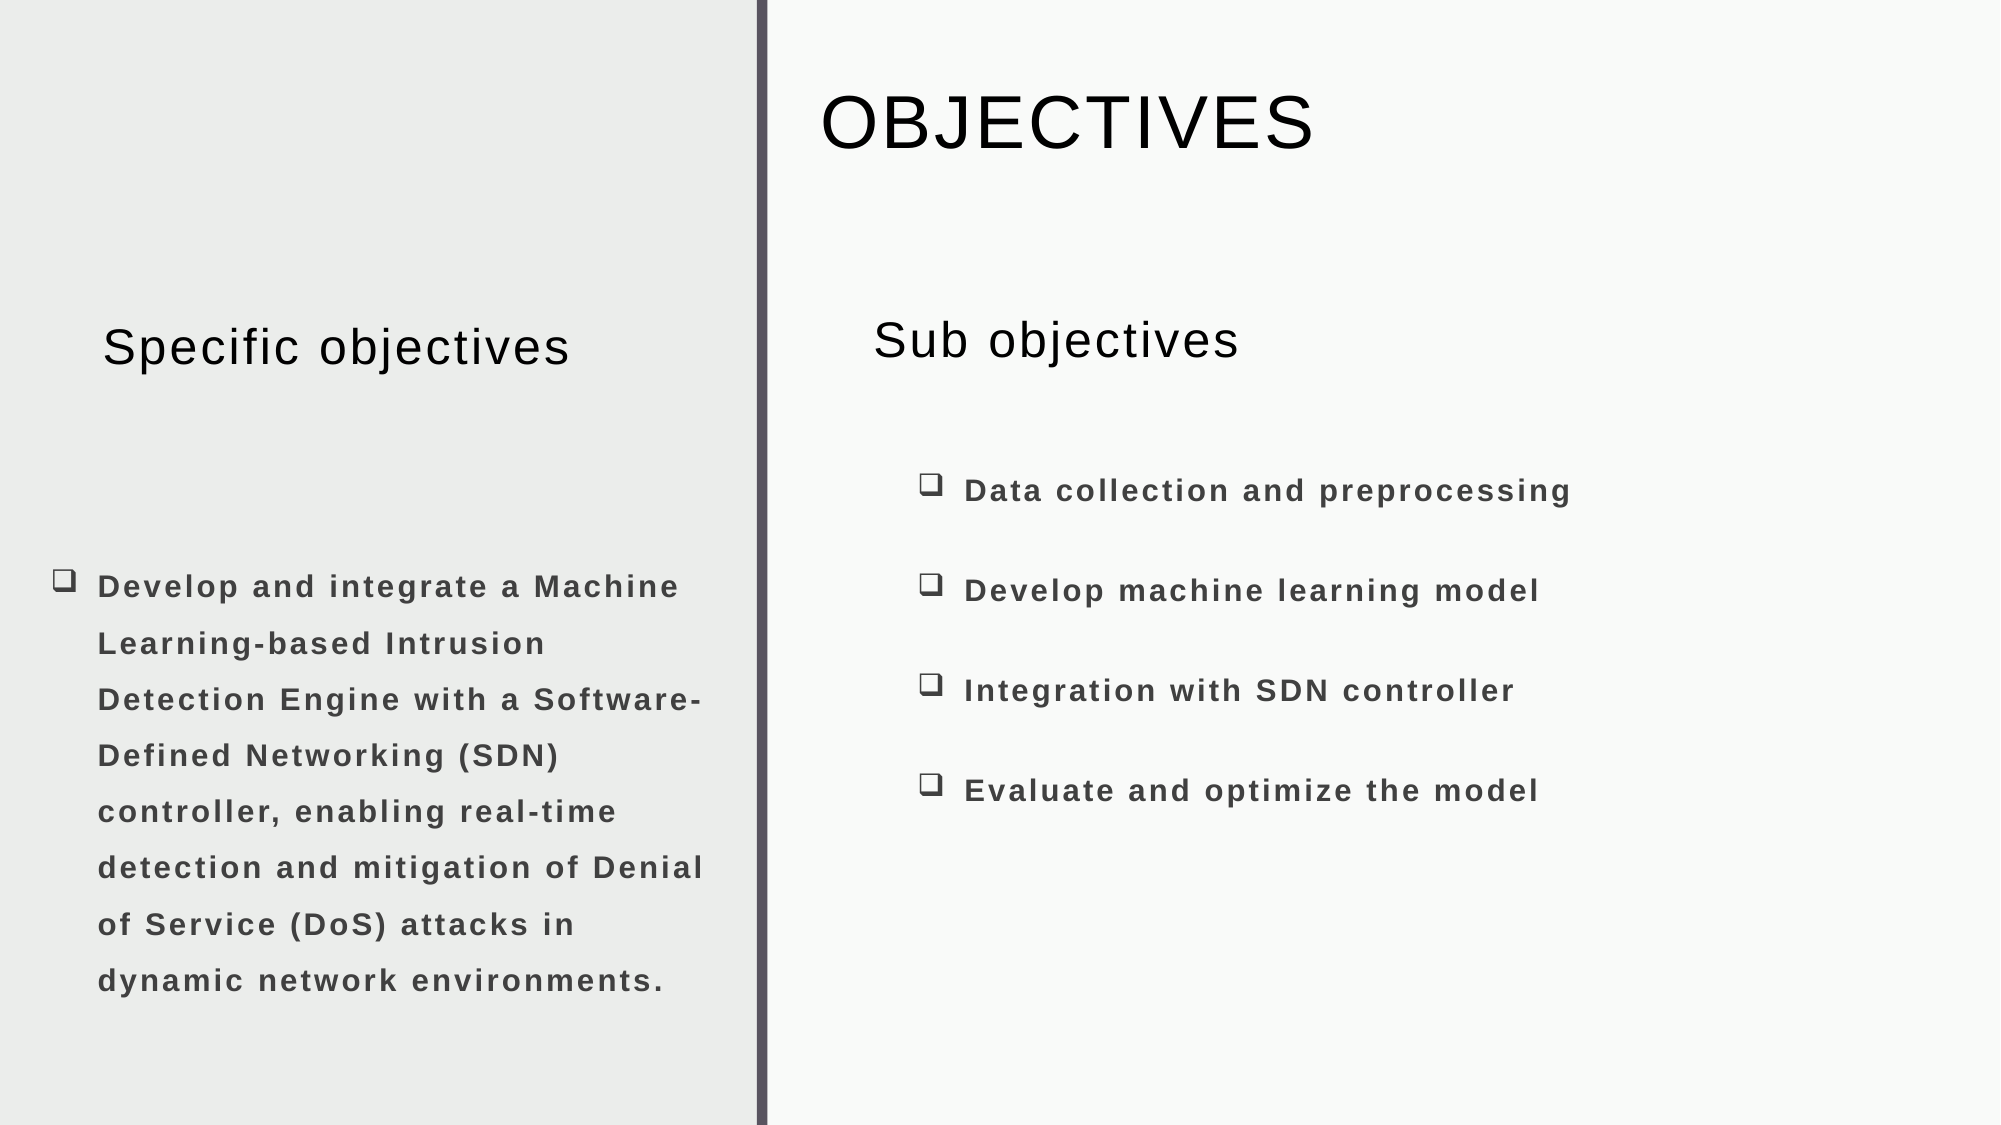

# Objectives
Sub objectives
Specific objectives
Data collection and preprocessing
Develop machine learning model
Integration with SDN controller
Evaluate and optimize the model
Develop and integrate a Machine Learning-based Intrusion Detection Engine with a Software-Defined Networking (SDN) controller, enabling real-time detection and mitigation of Denial of Service (DoS) attacks in dynamic network environments.